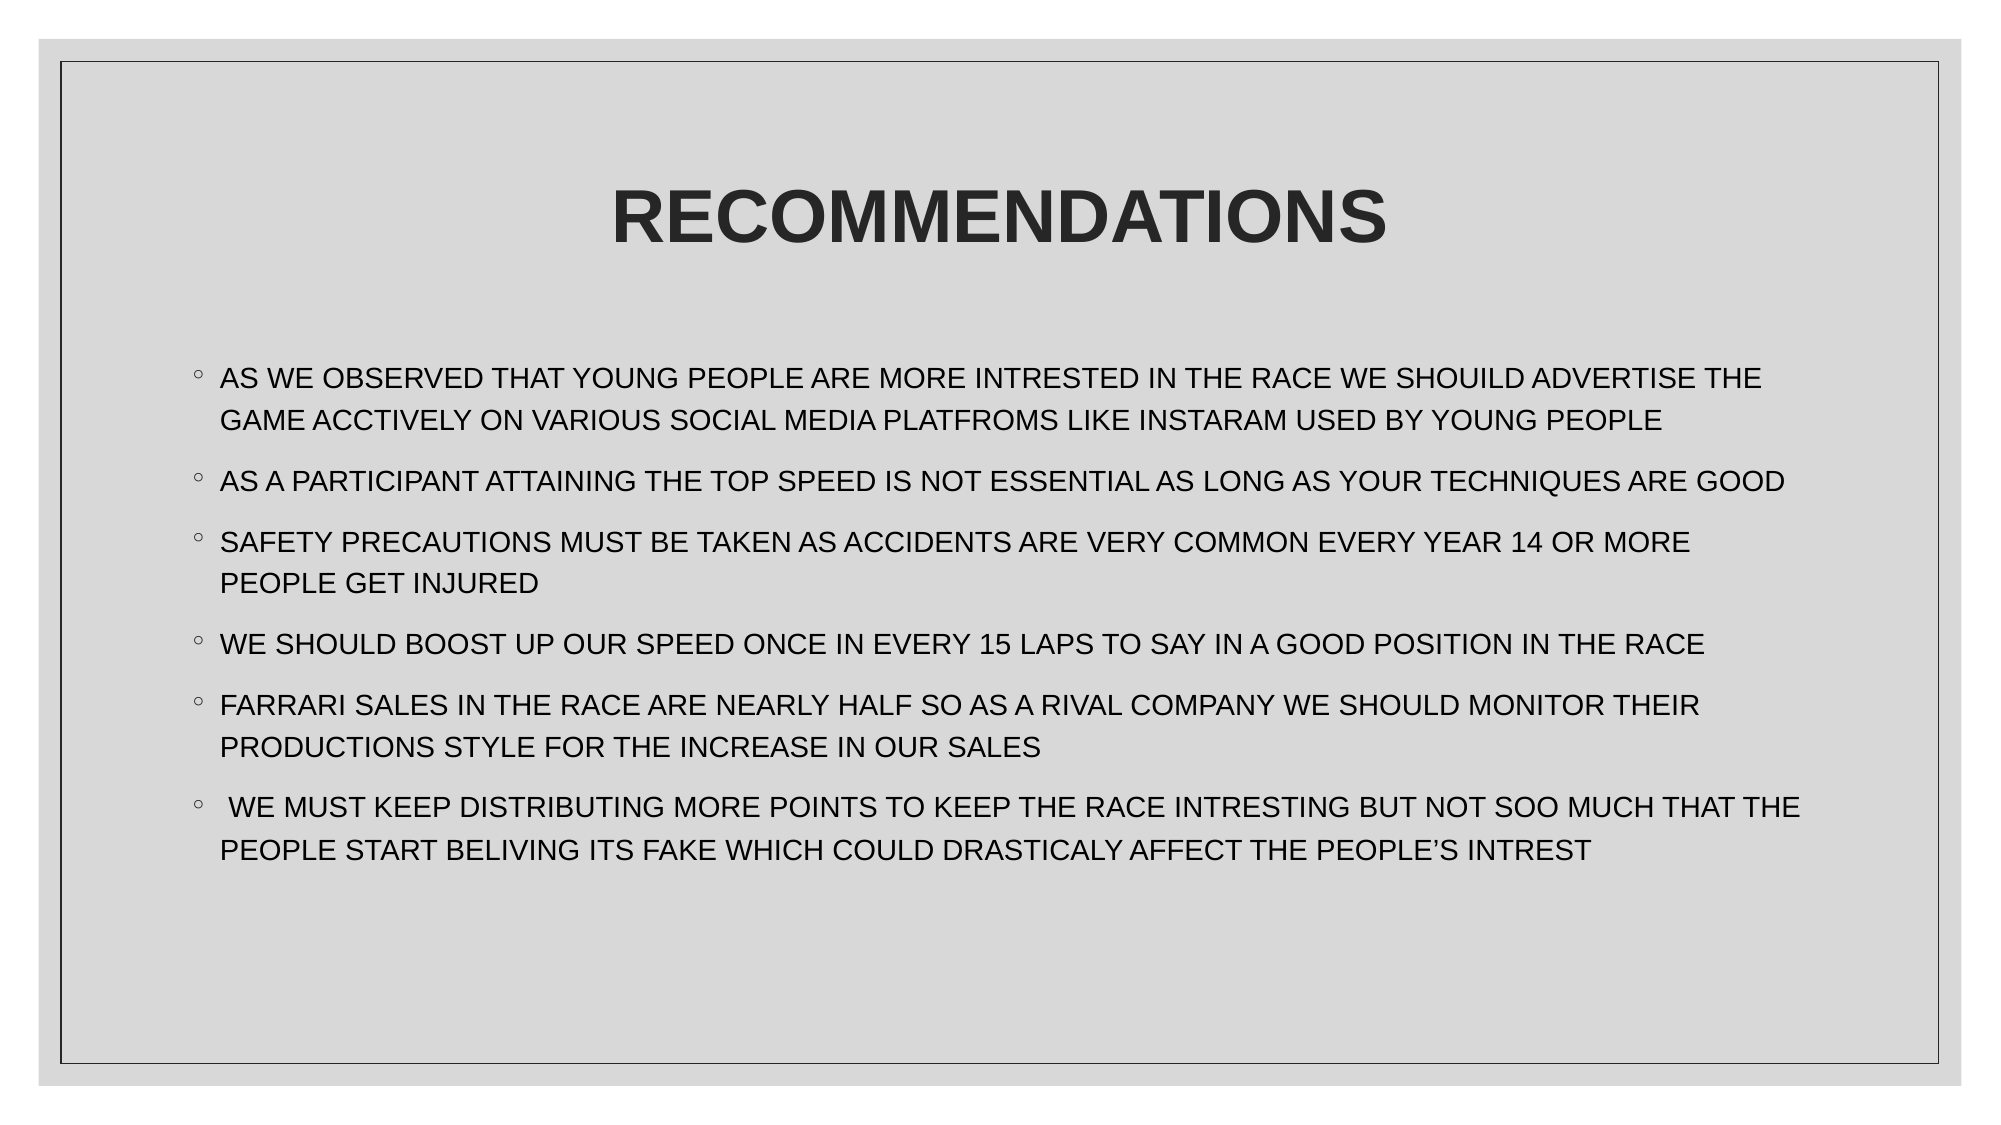

# RECOMMENDATIONS
AS WE OBSERVED THAT YOUNG PEOPLE ARE MORE INTRESTED IN THE RACE WE SHOUILD ADVERTISE THE GAME ACCTIVELY ON VARIOUS SOCIAL MEDIA PLATFROMS LIKE INSTARAM USED BY YOUNG PEOPLE
AS A PARTICIPANT ATTAINING THE TOP SPEED IS NOT ESSENTIAL AS LONG AS YOUR TECHNIQUES ARE GOOD
SAFETY PRECAUTIONS MUST BE TAKEN AS ACCIDENTS ARE VERY COMMON EVERY YEAR 14 OR MORE PEOPLE GET INJURED
WE SHOULD BOOST UP OUR SPEED ONCE IN EVERY 15 LAPS TO SAY IN A GOOD POSITION IN THE RACE
FARRARI SALES IN THE RACE ARE NEARLY HALF SO AS A RIVAL COMPANY WE SHOULD MONITOR THEIR PRODUCTIONS STYLE FOR THE INCREASE IN OUR SALES
 WE MUST KEEP DISTRIBUTING MORE POINTS TO KEEP THE RACE INTRESTING BUT NOT SOO MUCH THAT THE PEOPLE START BELIVING ITS FAKE WHICH COULD DRASTICALY AFFECT THE PEOPLE’S INTREST